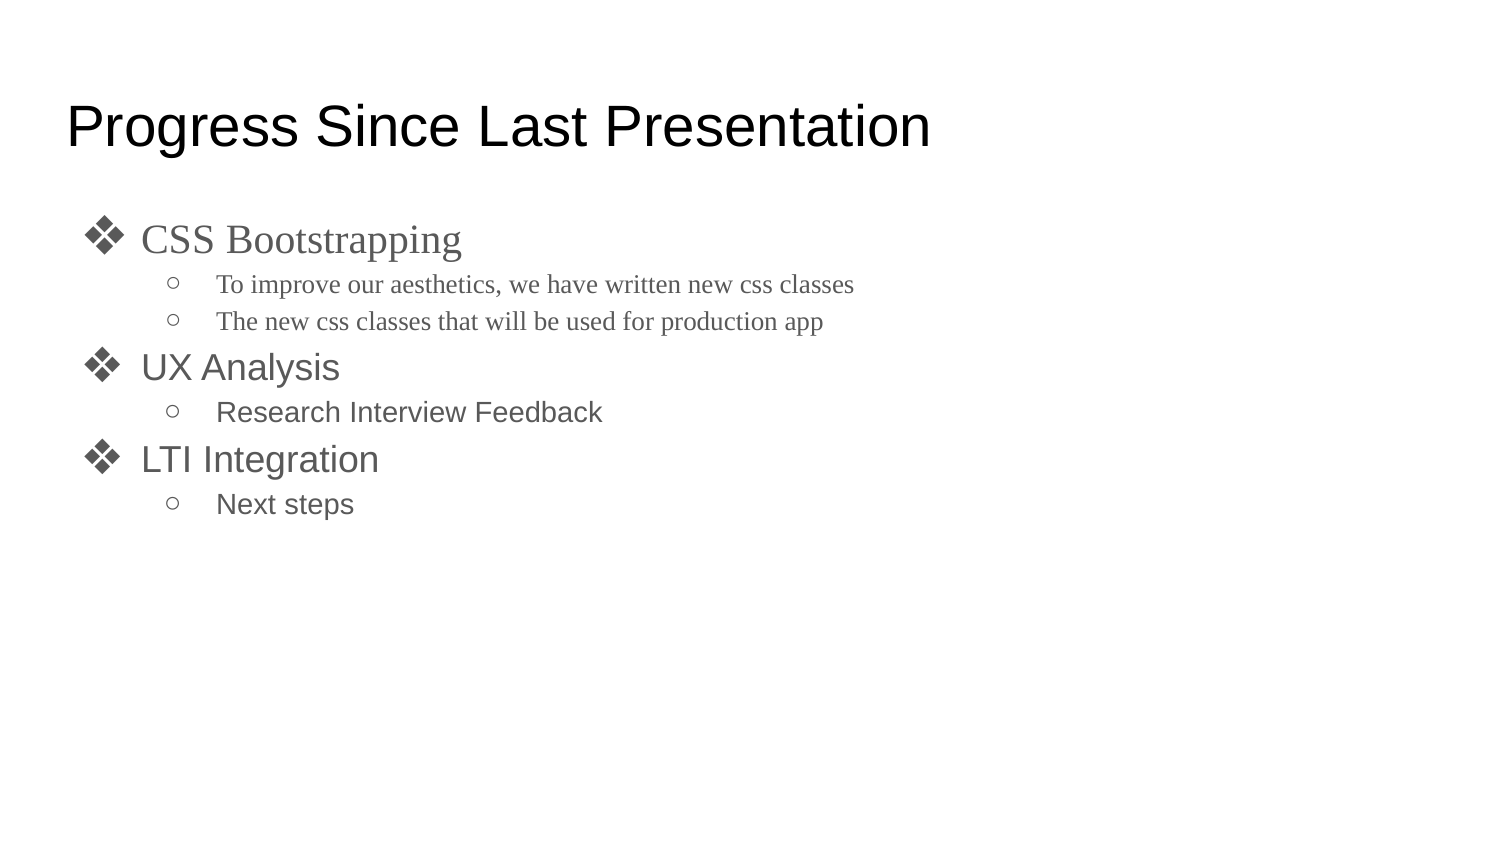

# Progress Since Last Presentation
CSS Bootstrapping
To improve our aesthetics, we have written new css classes
The new css classes that will be used for production app
UX Analysis
Research Interview Feedback
LTI Integration
Next steps